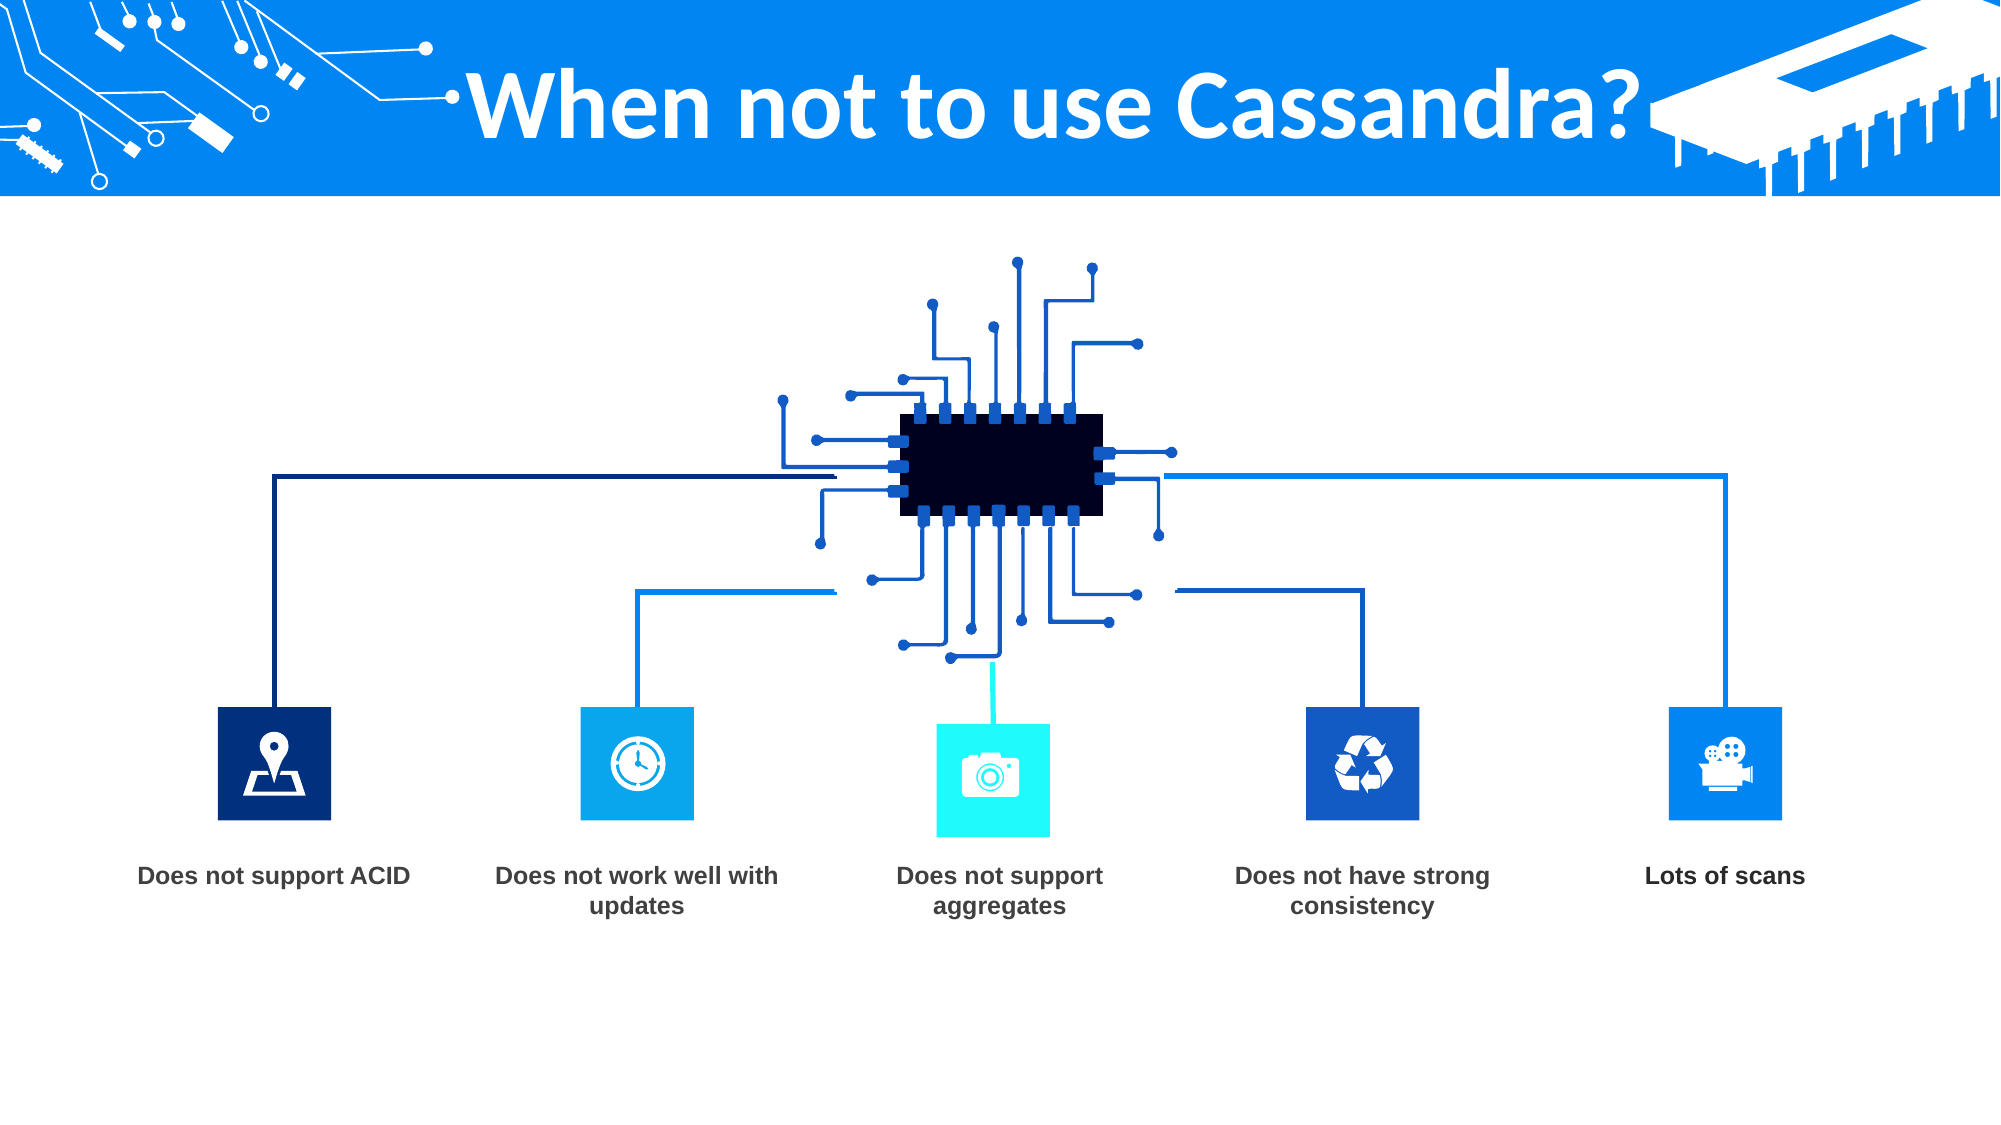

When not to use Cassandra?

Does not support ACID
Does not work well with updates
Does not support aggregates
Does not have strong consistency
Lots of scans